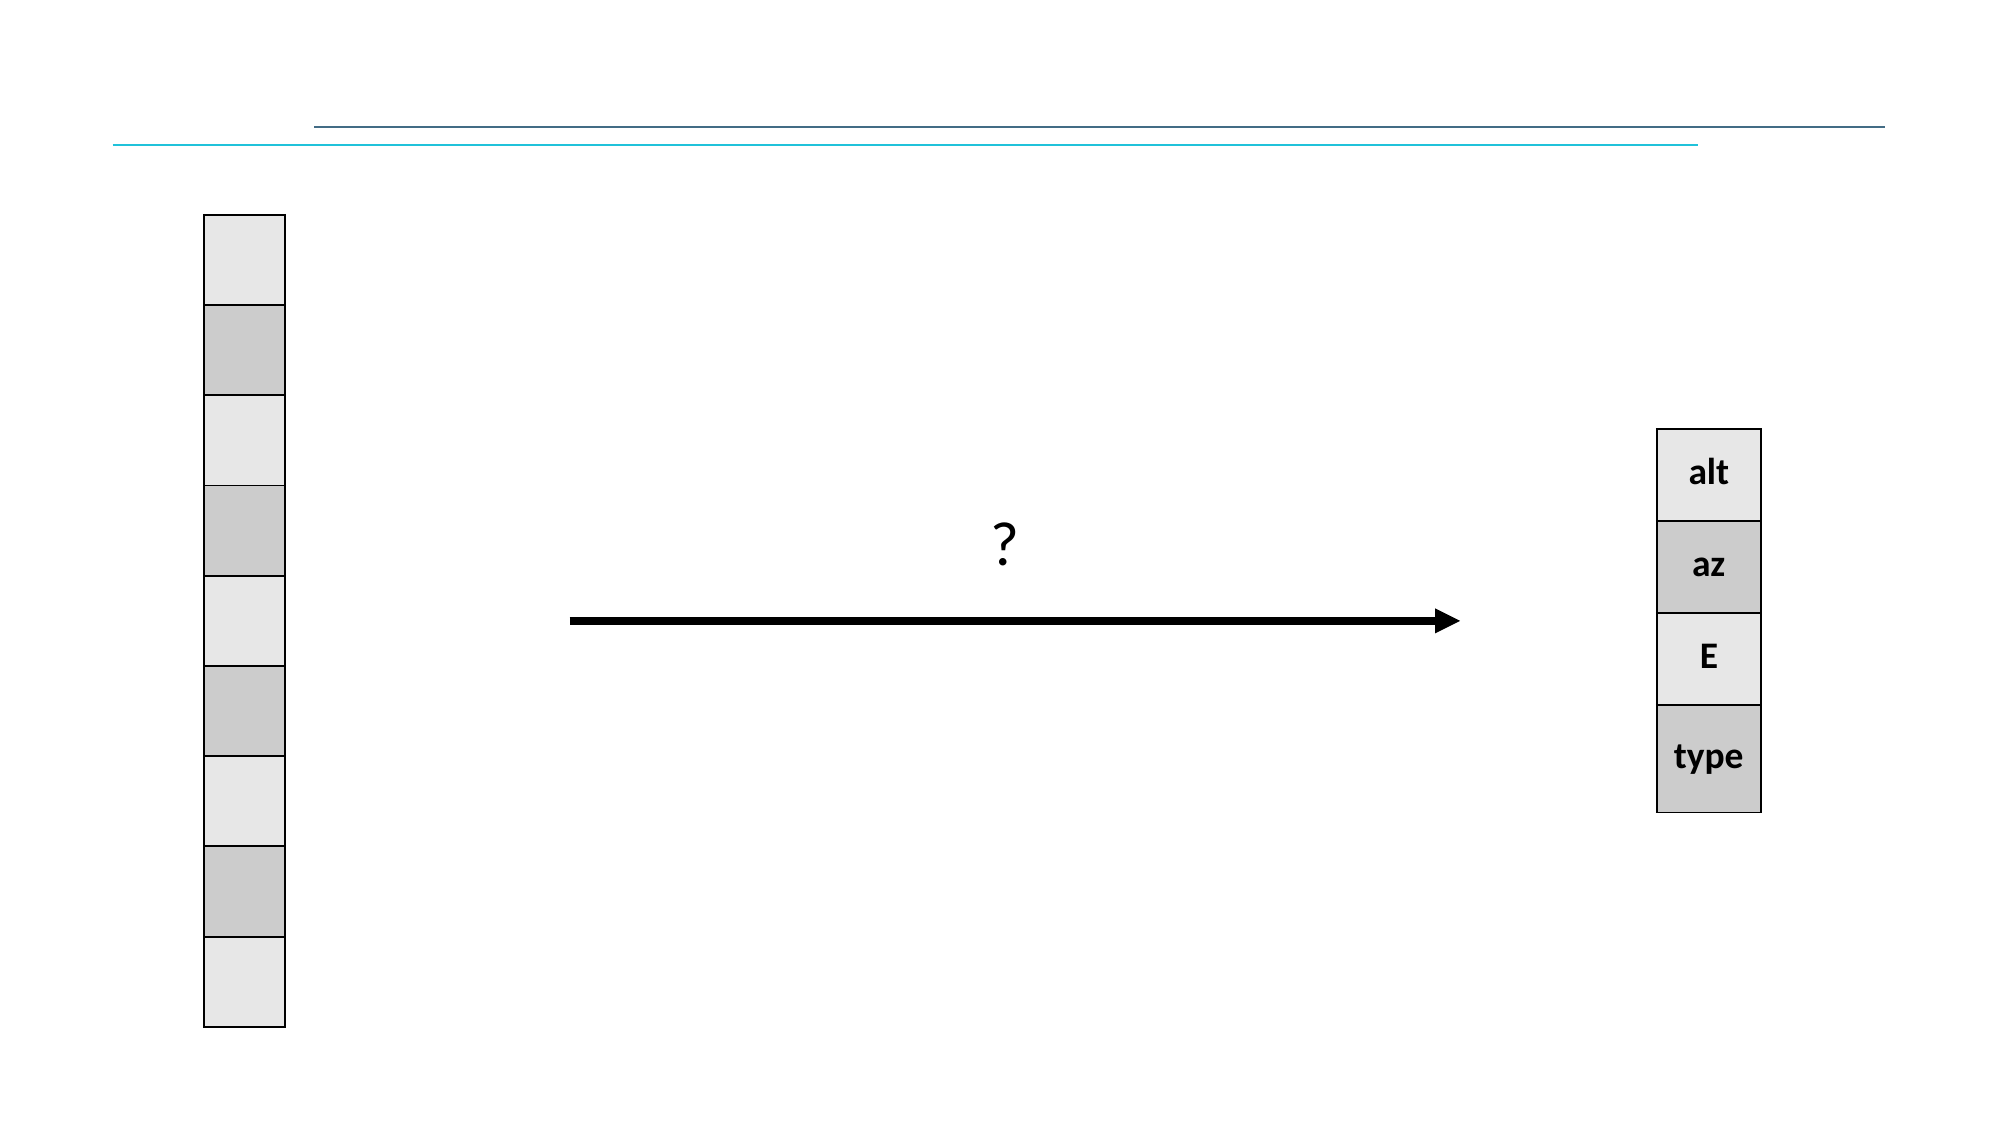

#
|  |
| --- |
|  |
|  |
|  |
|  |
|  |
|  |
|  |
|  |
| alt |
| --- |
| az |
| E |
| type |
?